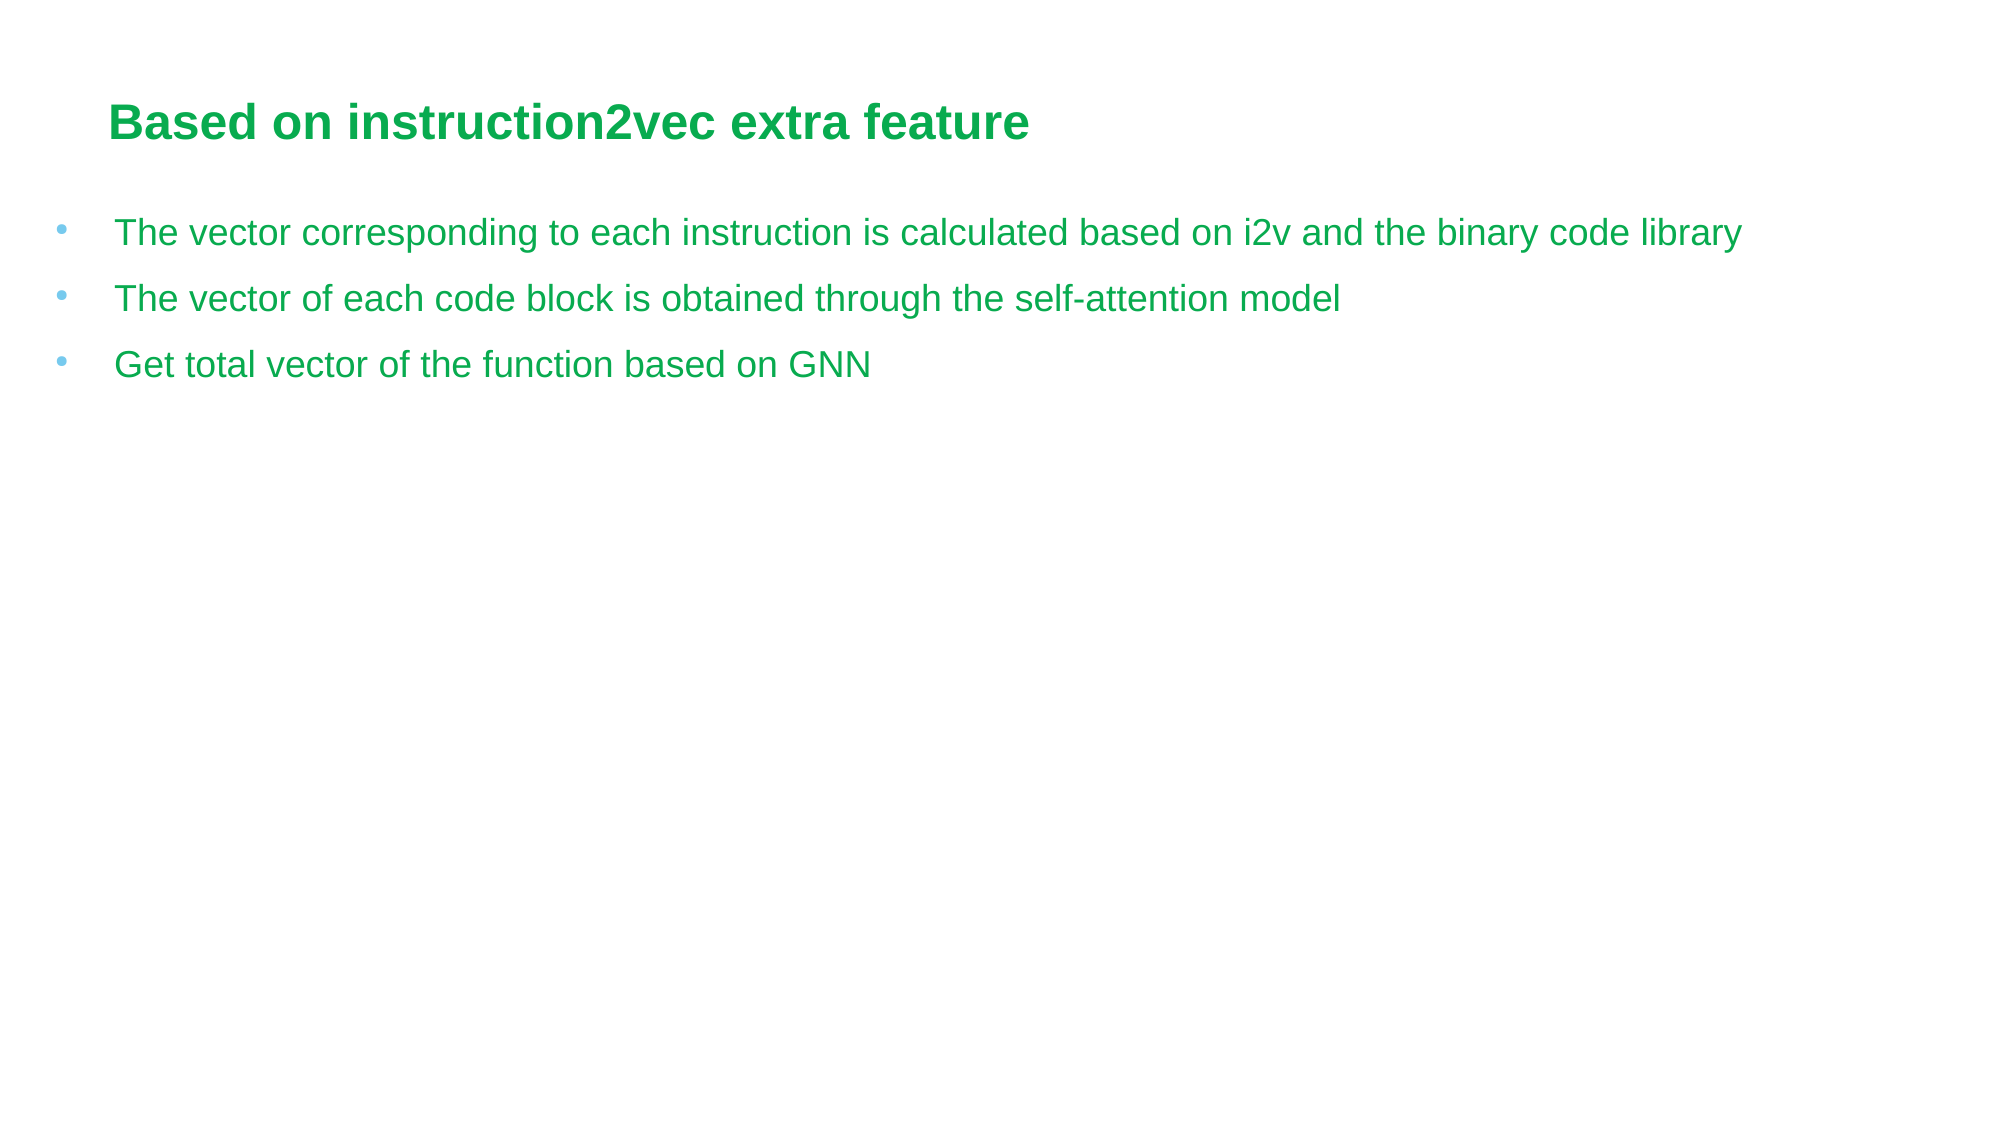

# Based on instruction2vec extra feature
The vector corresponding to each instruction is calculated based on i2v and the binary code library
The vector of each code block is obtained through the self-attention model
Get total vector of the function based on GNN